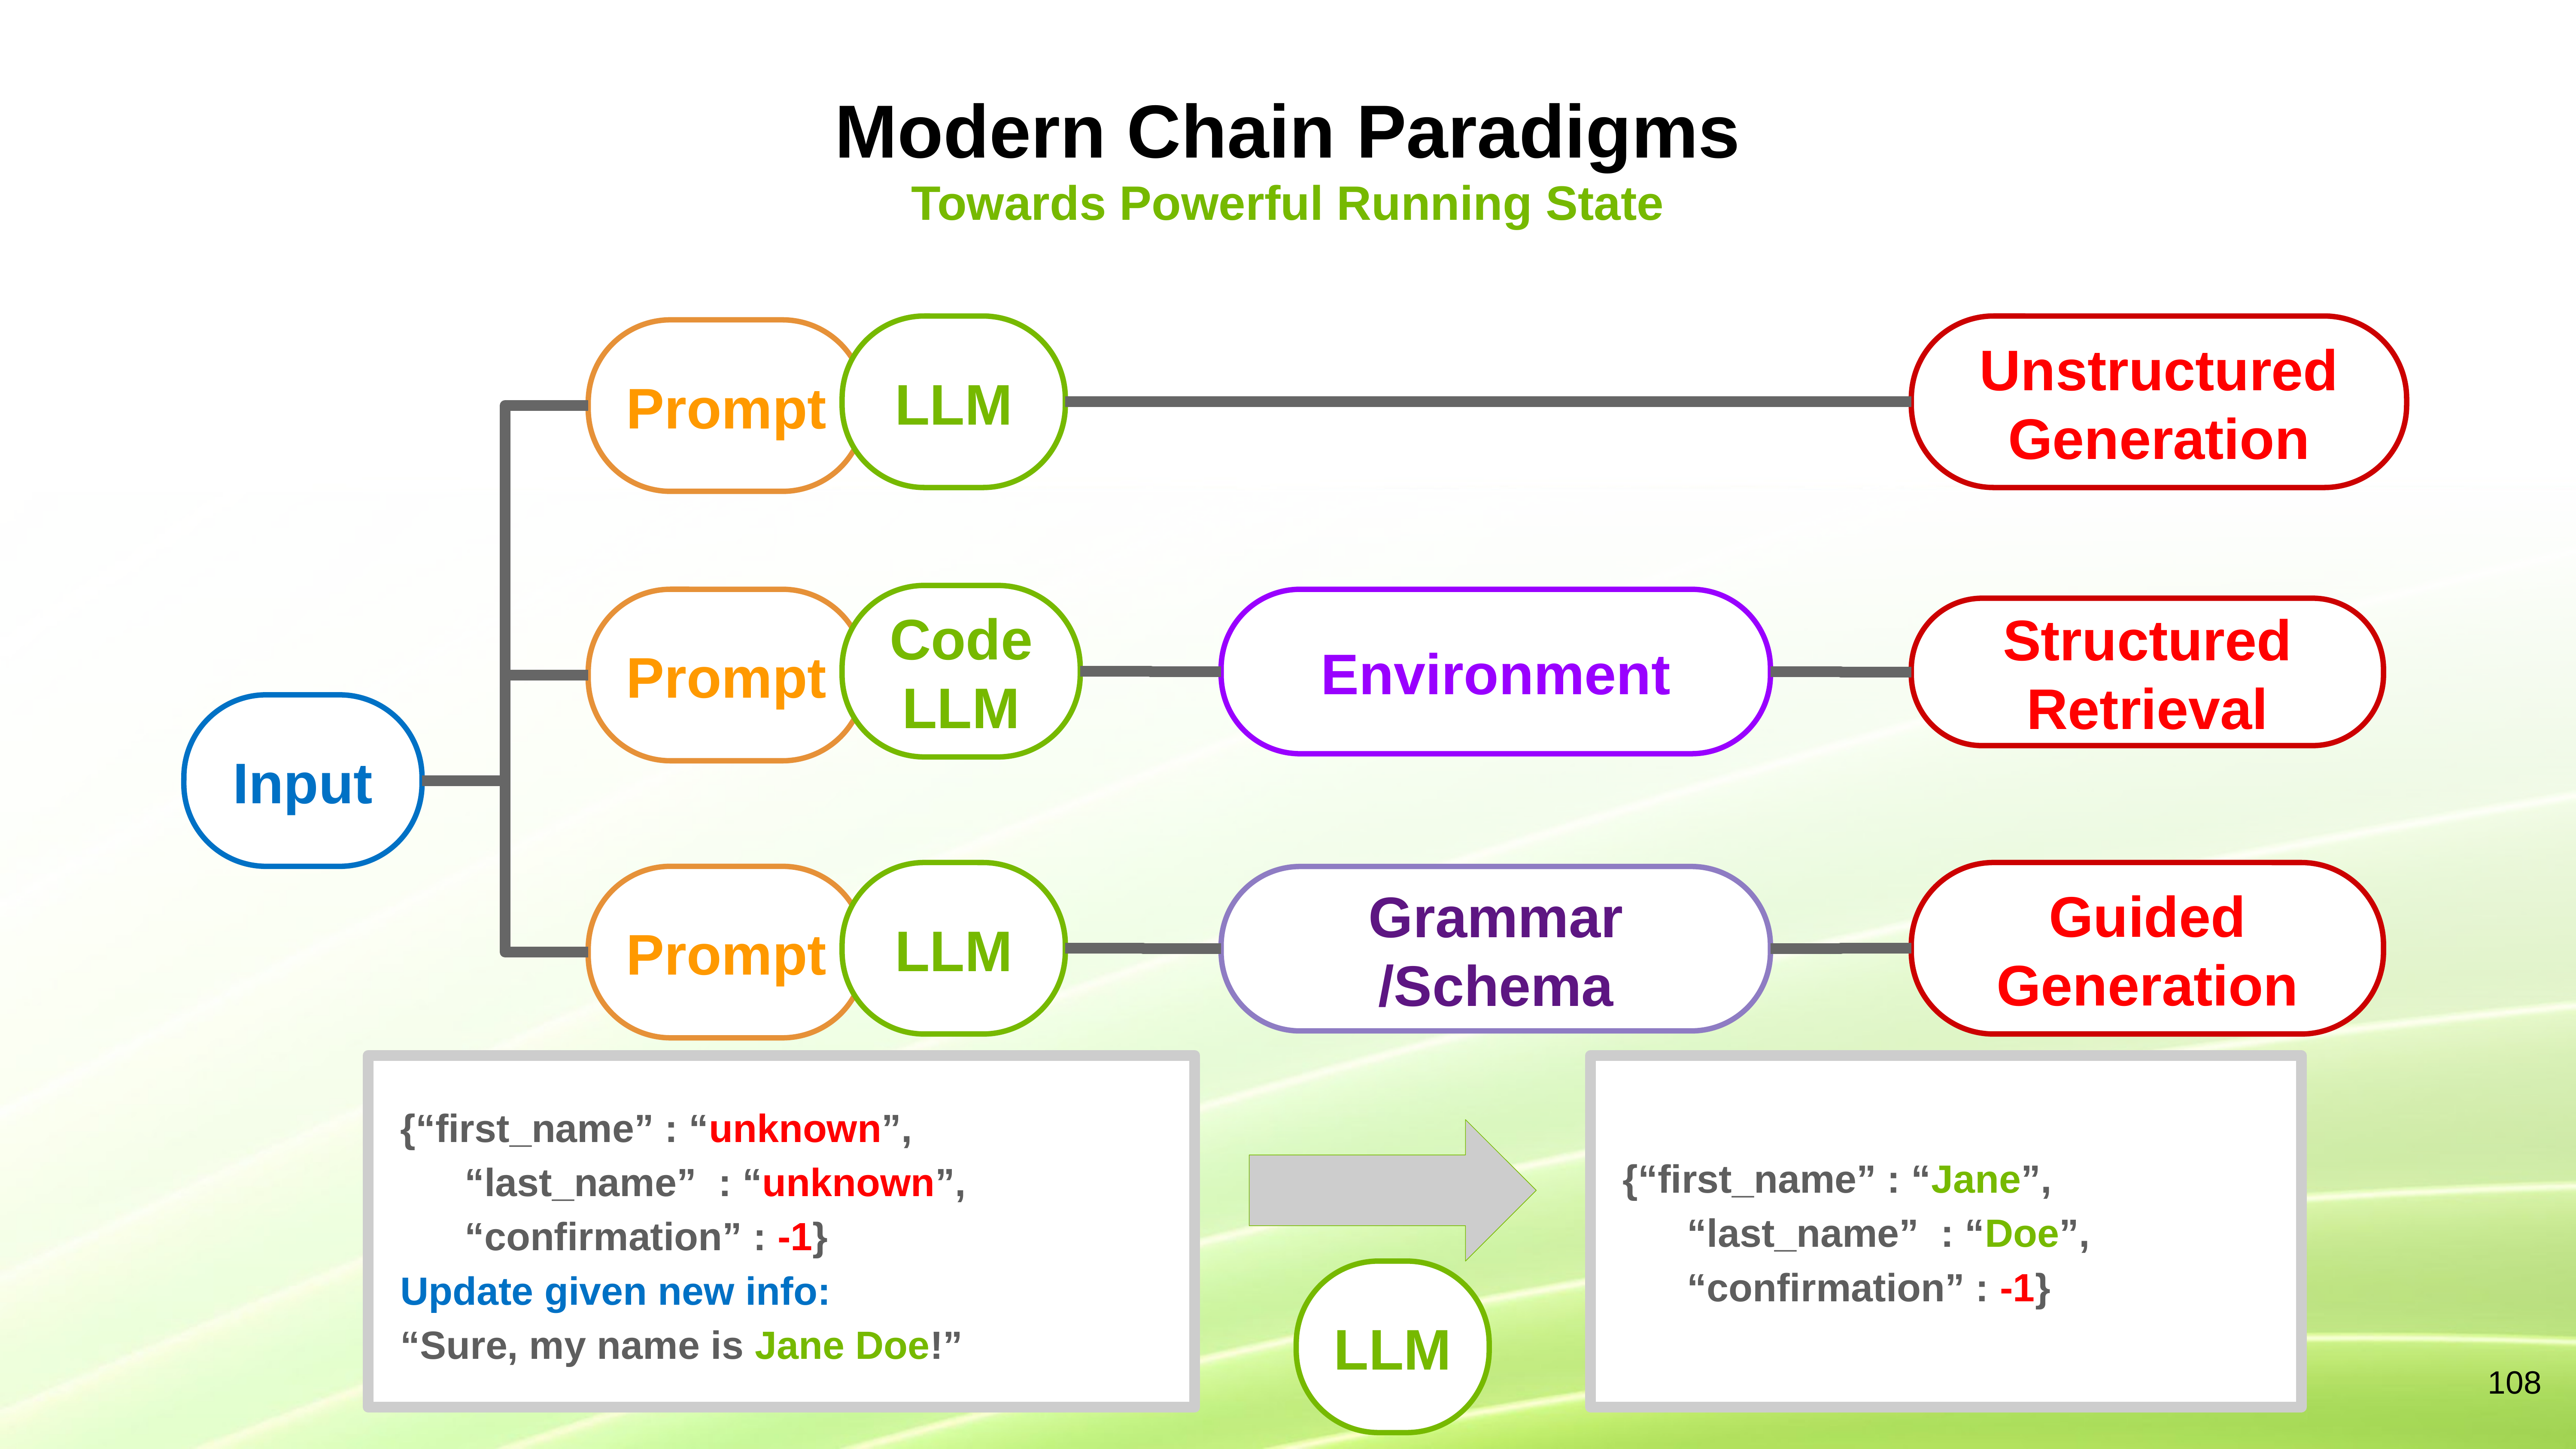

# Modern Chain Paradigms
Towards Powerful Running State
LLM
Unstructured Generation
Prompt
Code
LLM
Prompt
Environment
Structured Retrieval
Input
LLM
Guided Generation
Prompt
Grammar
/Schema
{“first_name” : “unknown”,
	“last_name”  : “unknown”,
	“confirmation” : -1}
Update given new info:
“Sure, my name is Jane Doe!”

{“first_name” : “Jane”,
	“last_name”  : “Doe”,
	“confirmation” : -1}

LLM
108